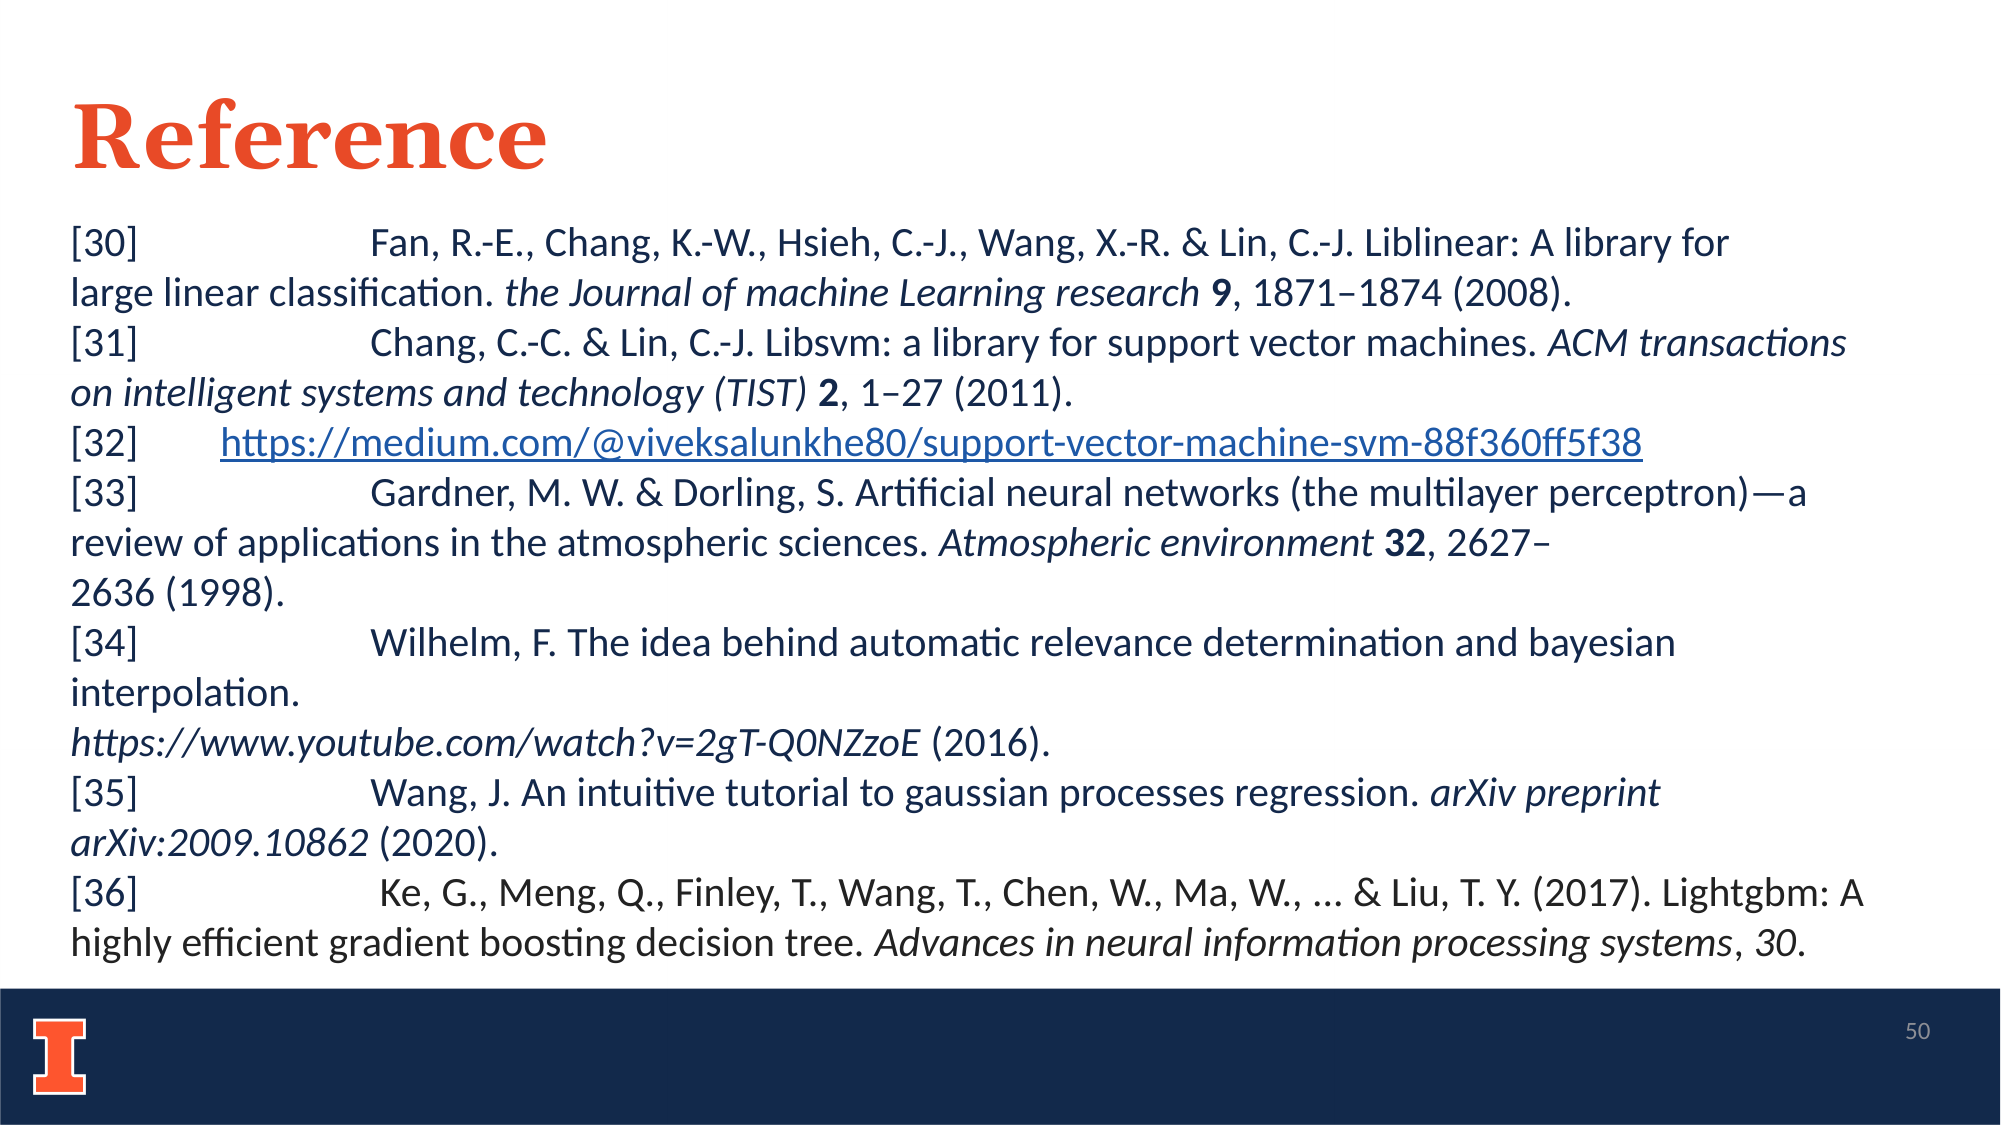

Reference
[30]		Fan, R.-E., Chang, K.-W., Hsieh, C.-J., Wang, X.-R. & Lin, C.-J. Liblinear: A library for
large linear classification. the Journal of machine Learning research 9, 1871–1874 (2008).
[31]		Chang, C.-C. & Lin, C.-J. Libsvm: a library for support vector machines. ACM transactions
on intelligent systems and technology (TIST) 2, 1–27 (2011).
[32] 	https://medium.com/@viveksalunkhe80/support-vector-machine-svm-88f360ff5f38
[33]		Gardner, M. W. & Dorling, S. Artificial neural networks (the multilayer perceptron)—a
review of applications in the atmospheric sciences. Atmospheric environment 32, 2627–
2636 (1998).
[34]		Wilhelm, F. The idea behind automatic relevance determination and bayesian interpolation.
https://www.youtube.com/watch?v=2gT-Q0NZzoE (2016).
[35]		Wang, J. An intuitive tutorial to gaussian processes regression. arXiv preprint
arXiv:2009.10862 (2020).
[36]		 Ke, G., Meng, Q., Finley, T., Wang, T., Chen, W., Ma, W., ... & Liu, T. Y. (2017). Lightgbm: A highly efficient gradient boosting decision tree. Advances in neural information processing systems, 30.
50